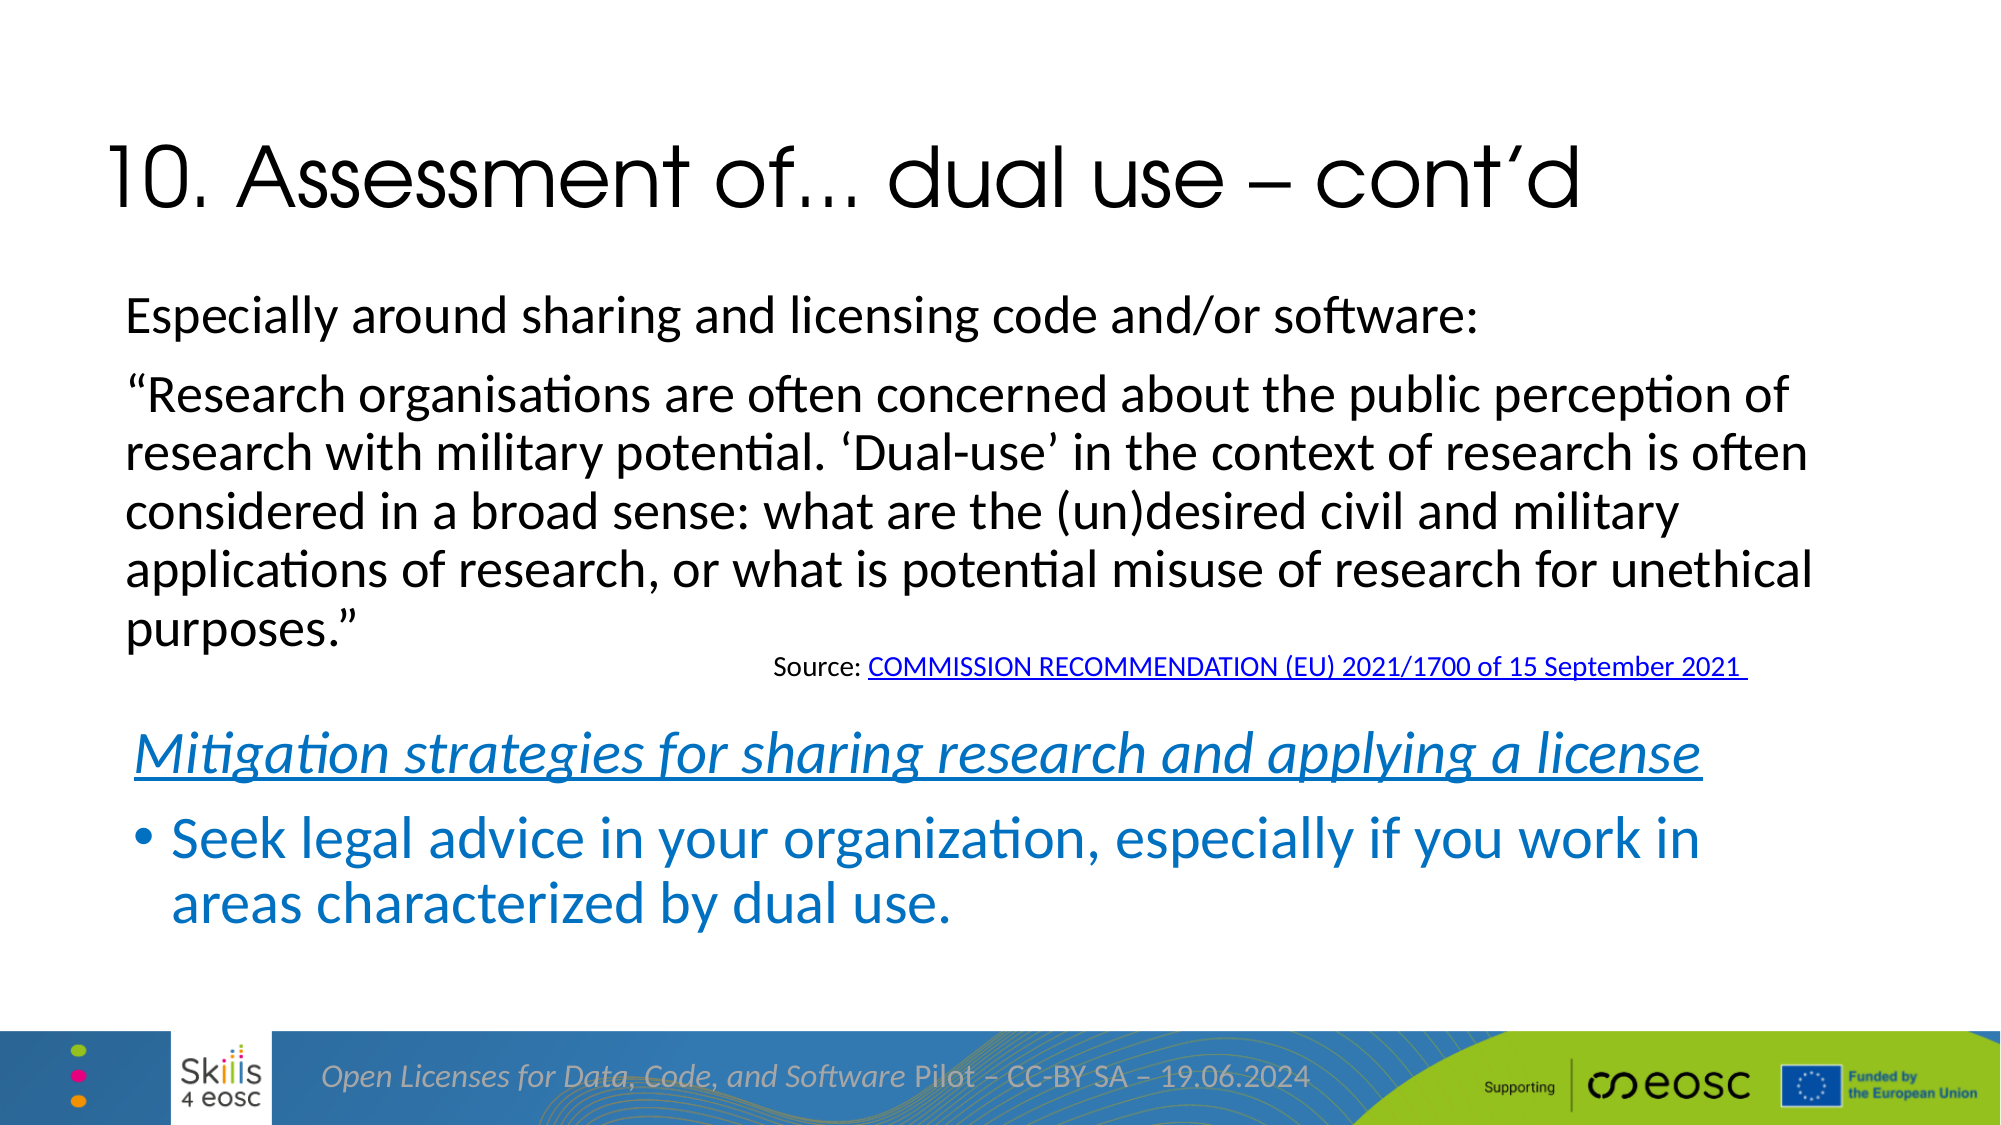

# 10. Assessment of... dual use – cont’d
Especially around sharing and licensing code and/or software:
“Research organisations are often concerned about the public perception of research with military potential. ‘Dual-use’ in the context of research is often considered in a broad sense: what are the (un)desired civil and military applications of research, or what is potential misuse of research for unethical purposes.”
 Source: COMMISSION RECOMMENDATION (EU) 2021/1700 of 15 September 2021
Mitigation strategies for sharing research and applying a license
Seek legal advice in your organization, especially if you work in areas characterized by dual use.
Open Licenses for Data, Code, and Software Pilot – CC-BY SA – 19.06.2024